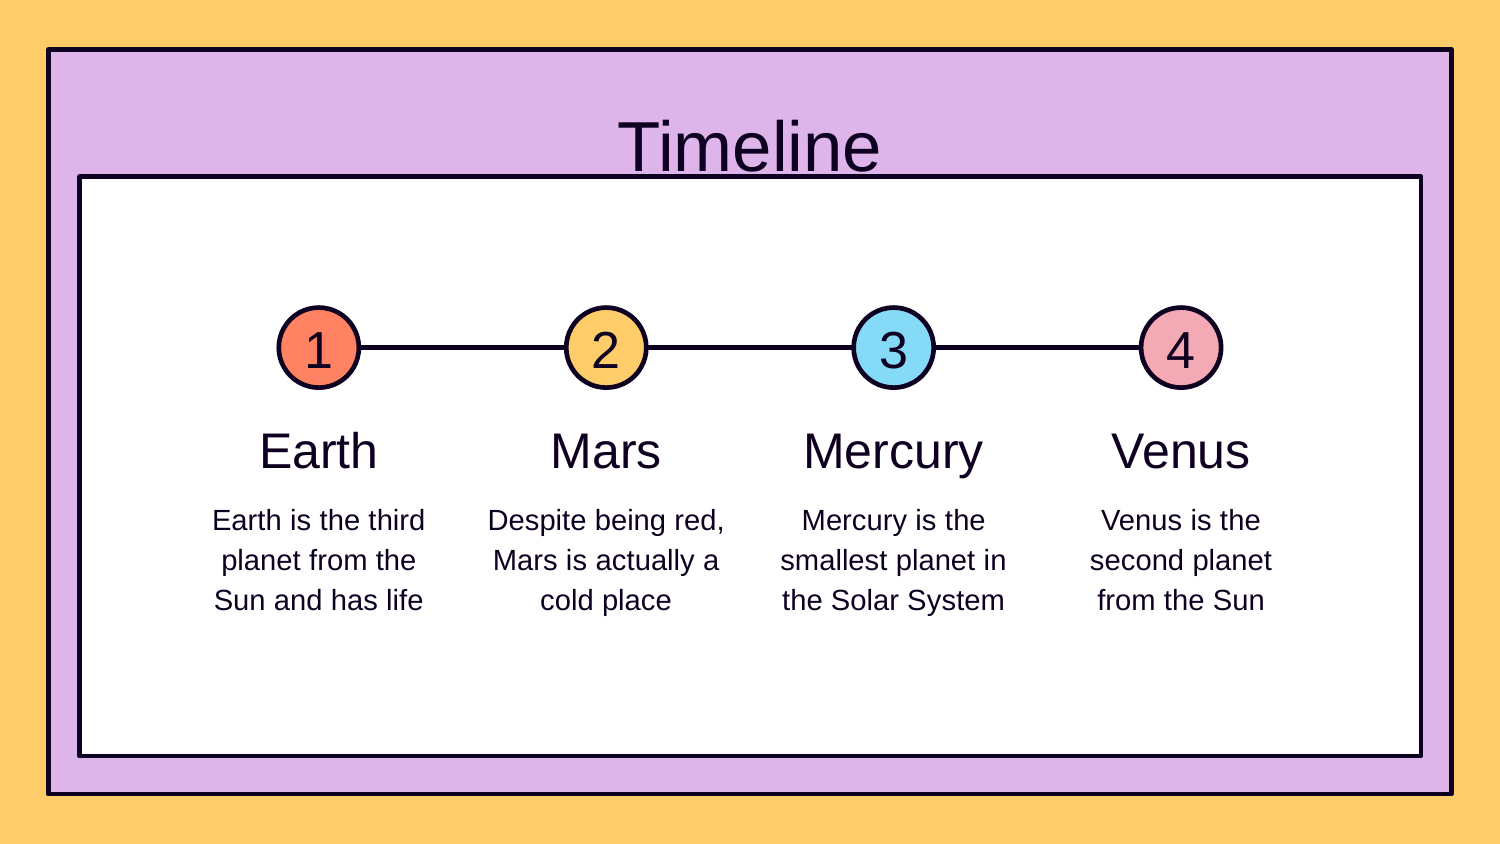

# Timeline
1
2
3
4
Earth
Mars
Mercury
Venus
Earth is the third planet from the Sun and has life
Despite being red, Mars is actually a cold place
Mercury is the smallest planet in the Solar System
Venus is the second planet from the Sun